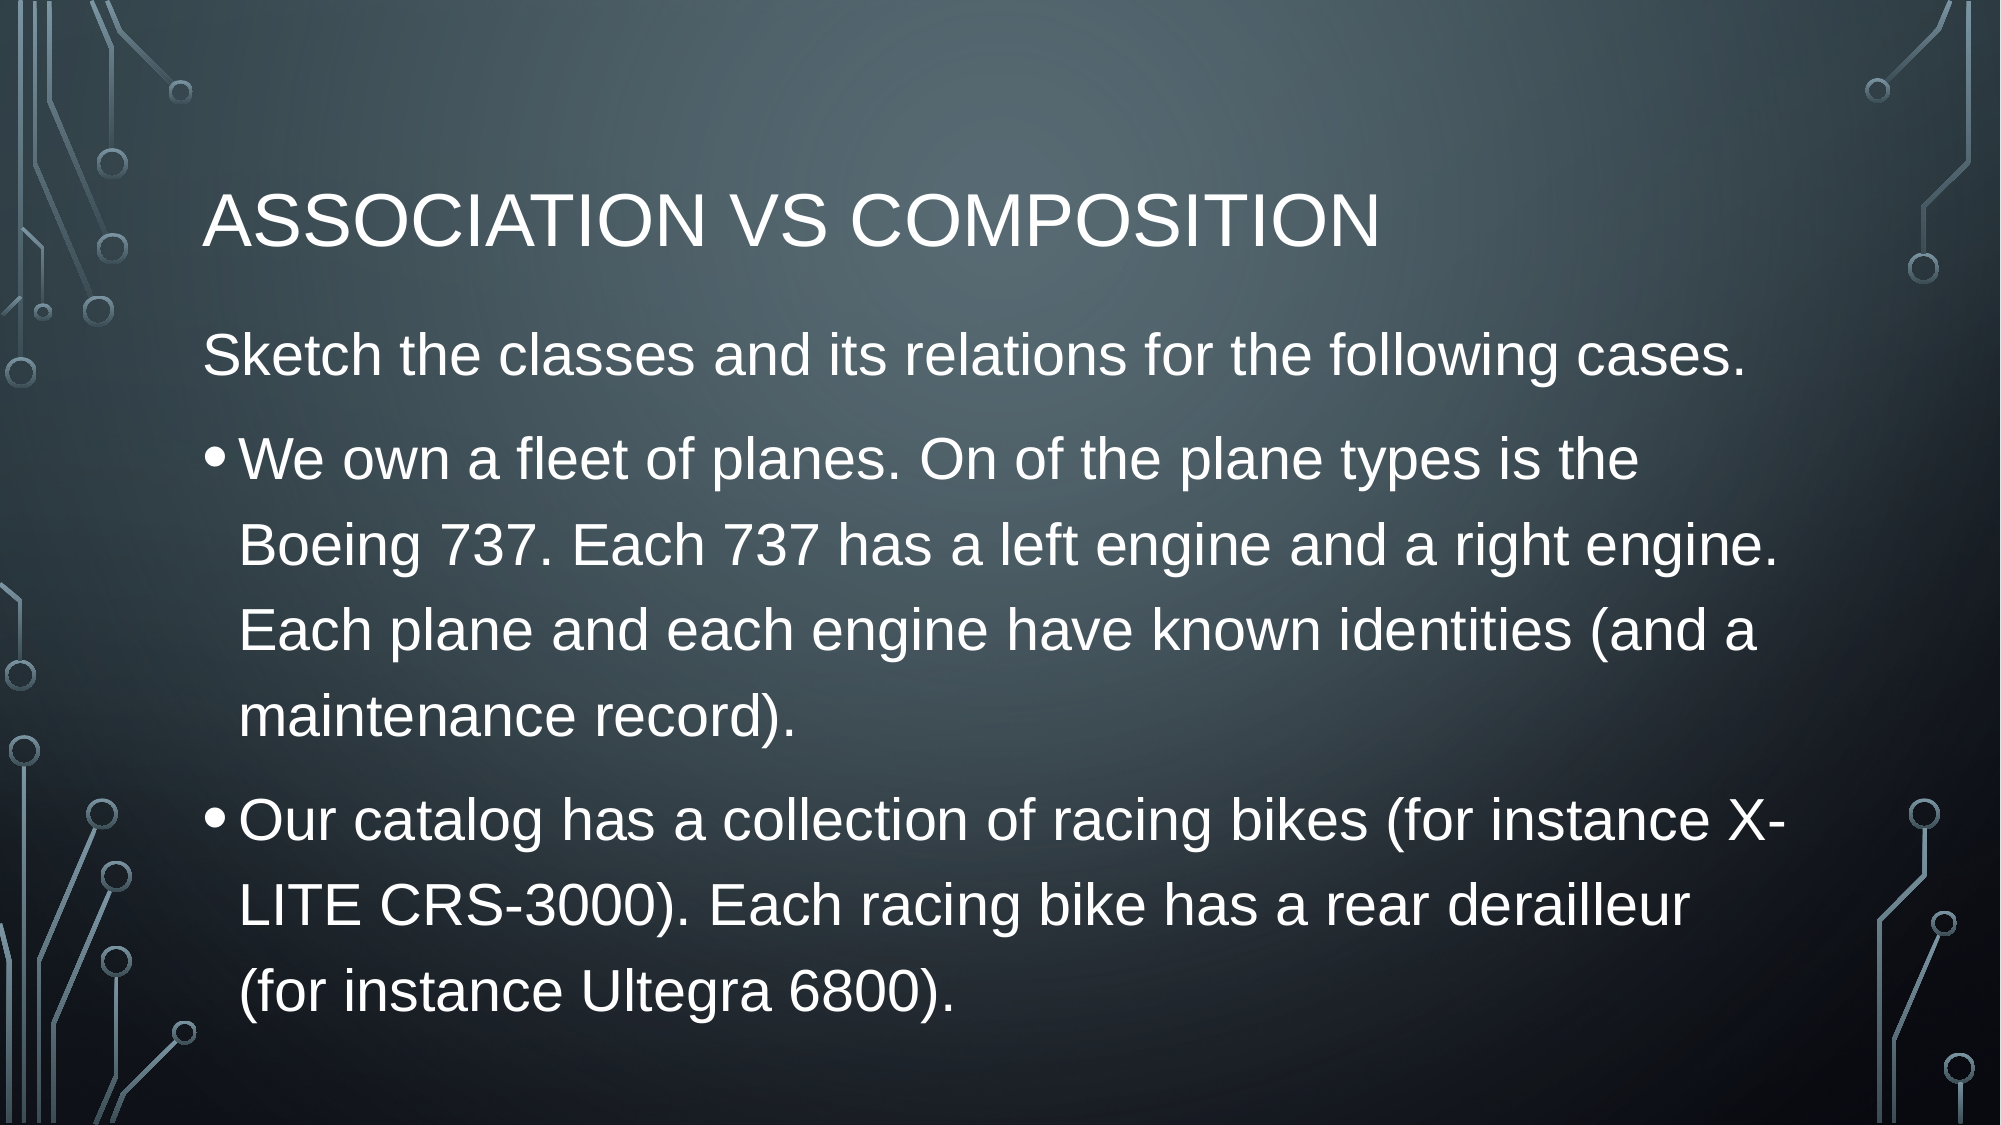

# Association vs composition
Sketch the classes and its relations for the following cases.
We own a fleet of planes. On of the plane types is the Boeing 737. Each 737 has a left engine and a right engine. Each plane and each engine have known identities (and a maintenance record).
Our catalog has a collection of racing bikes (for instance X-LITE CRS-3000). Each racing bike has a rear derailleur (for instance Ultegra 6800).